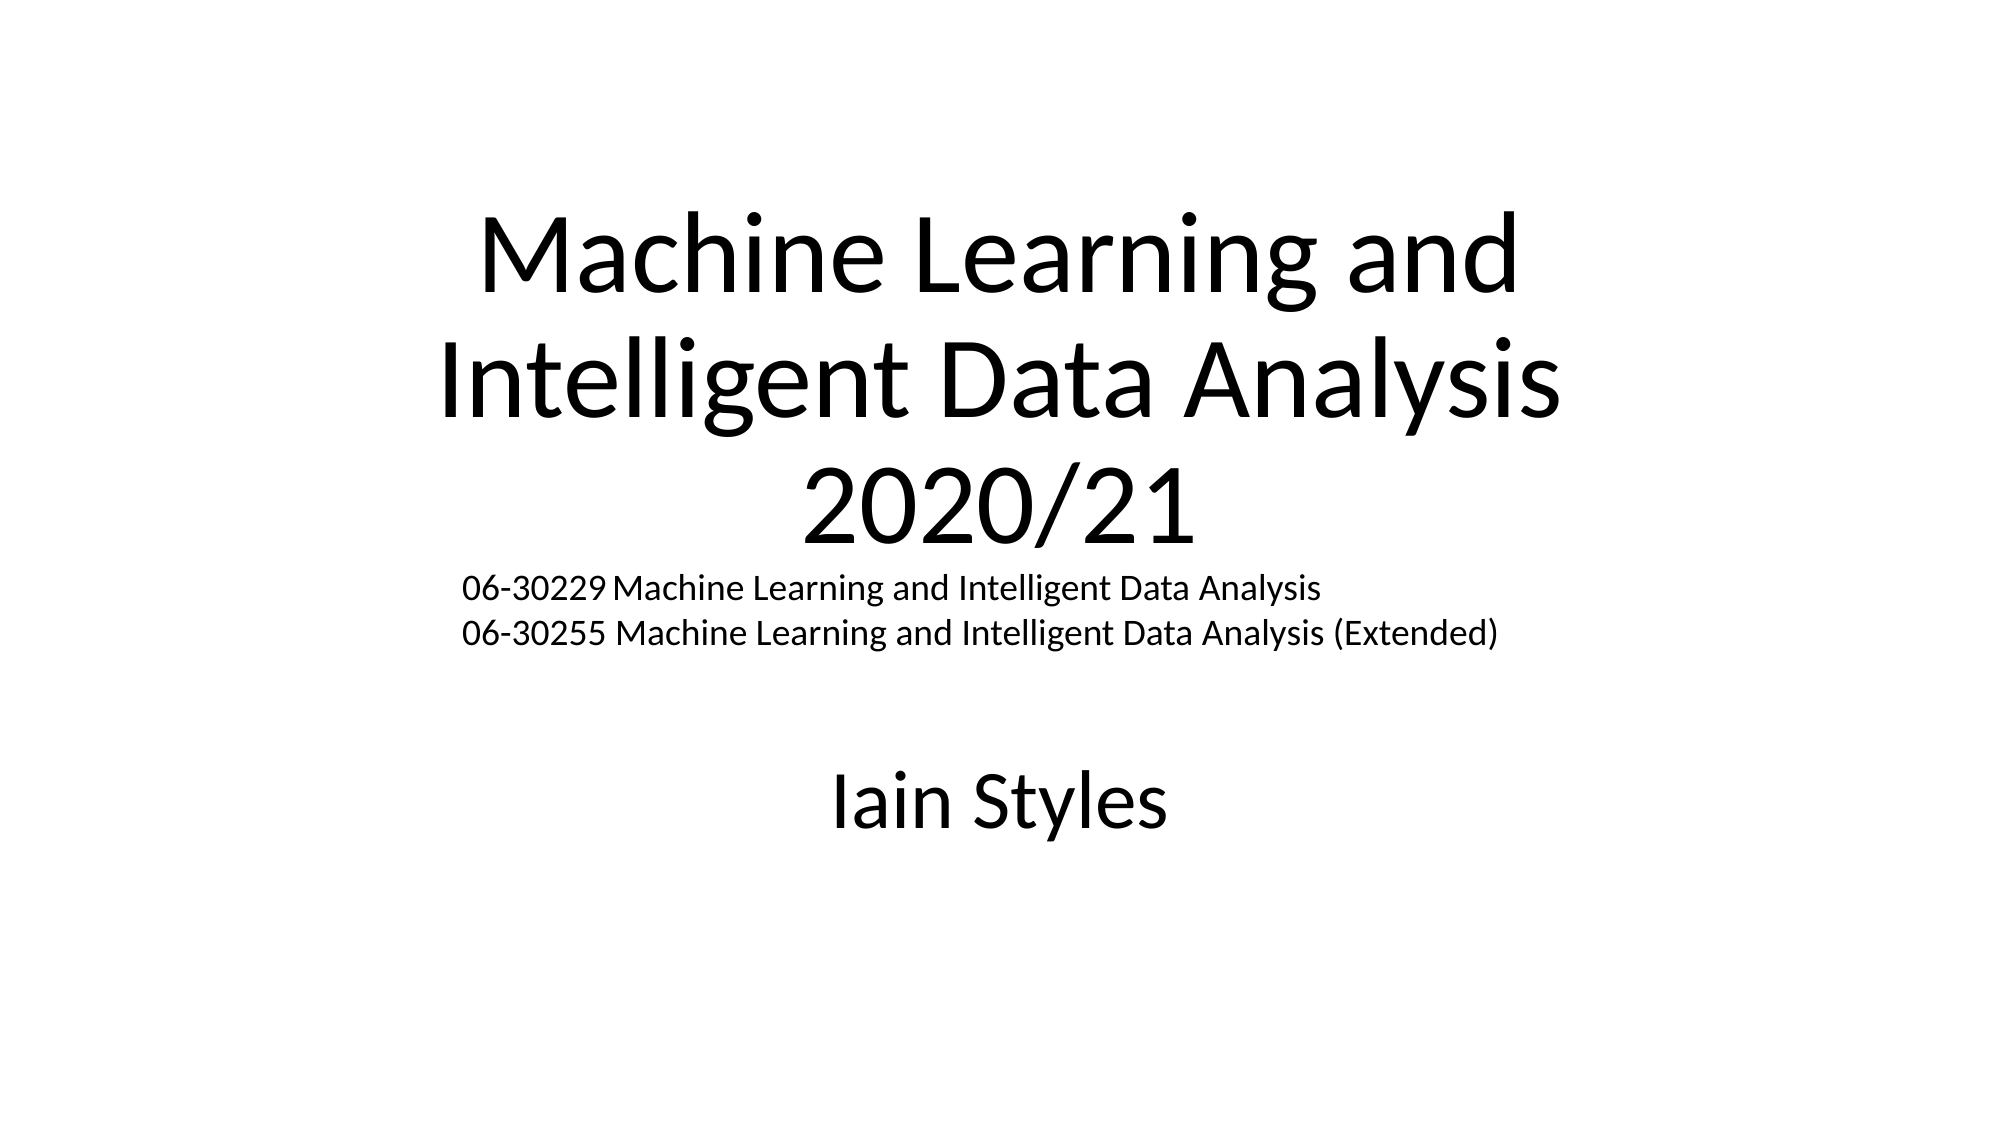

# Machine Learning and Intelligent Data Analysis 2020/21
06-30229	Machine Learning and Intelligent Data Analysis
06-30255 Machine Learning and Intelligent Data Analysis (Extended)
Iain Styles